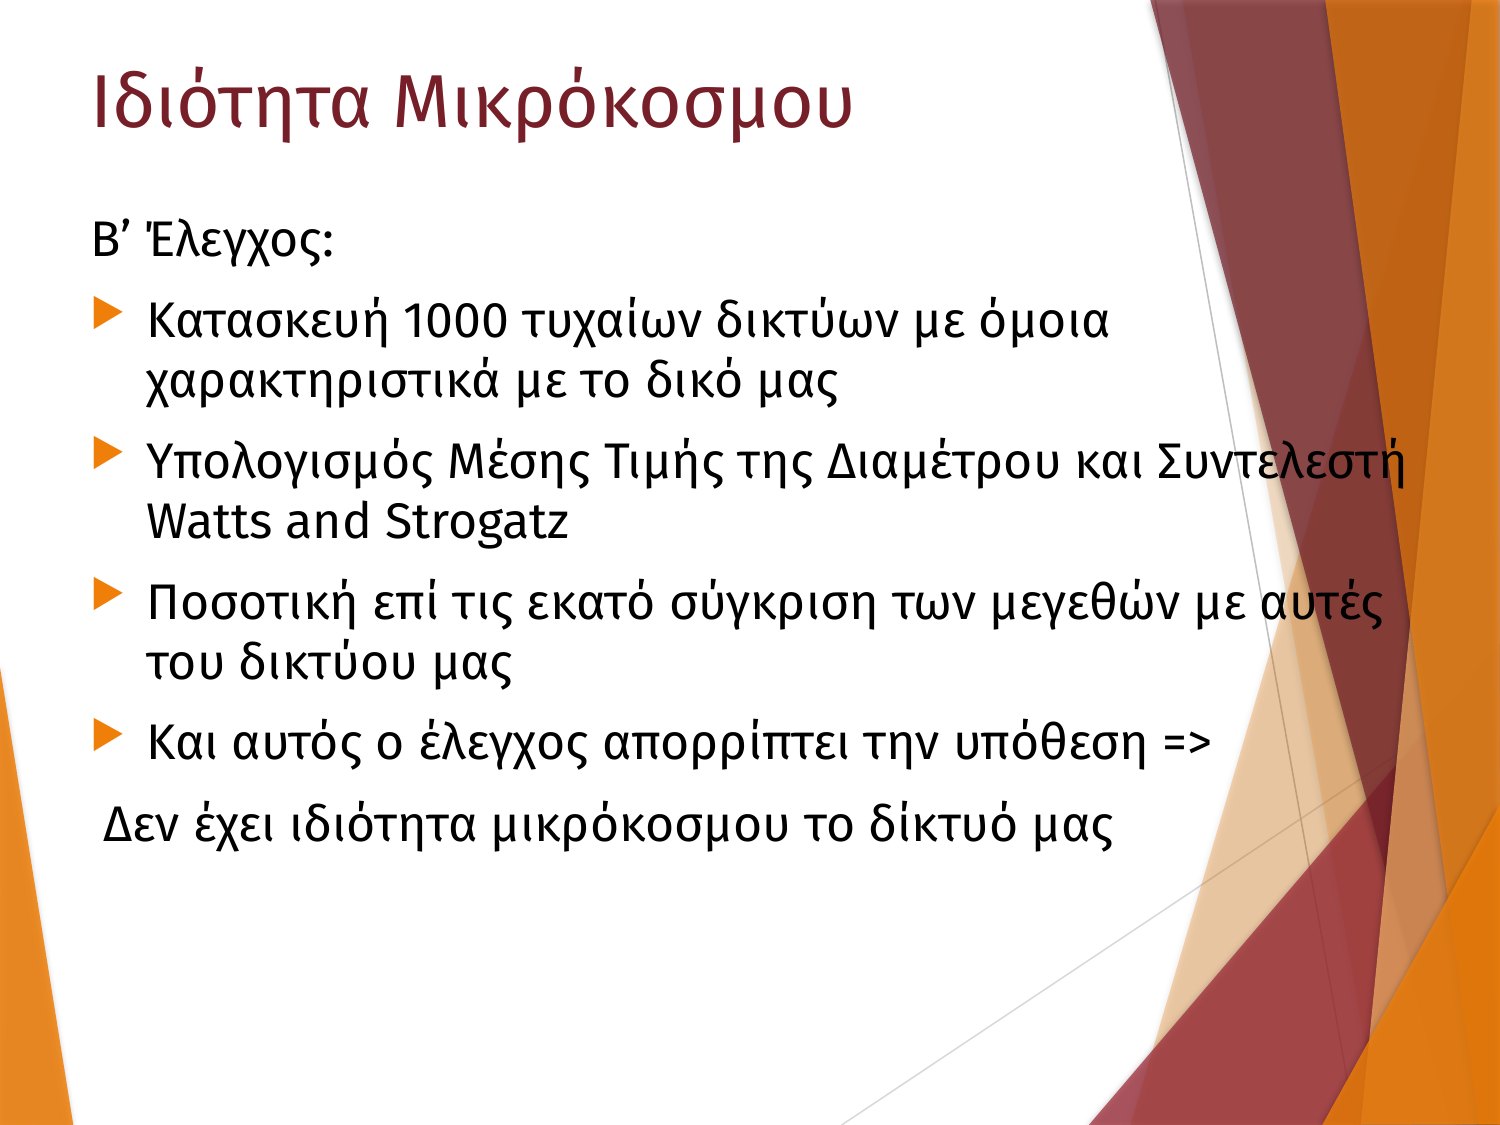

# Ιδιότητα Μικρόκοσμου
Β’ Έλεγχος:
Κατασκευή 1000 τυχαίων δικτύων με όμοια χαρακτηριστικά με το δικό μας
Υπολογισμός Μέσης Τιμής της Διαμέτρου και Συντελεστή Watts and Strogatz
Ποσοτική επί τις εκατό σύγκριση των μεγεθών με αυτές του δικτύου μας
Και αυτός ο έλεγχος απορρίπτει την υπόθεση =>
 Δεν έχει ιδιότητα μικρόκοσμου το δίκτυό μας